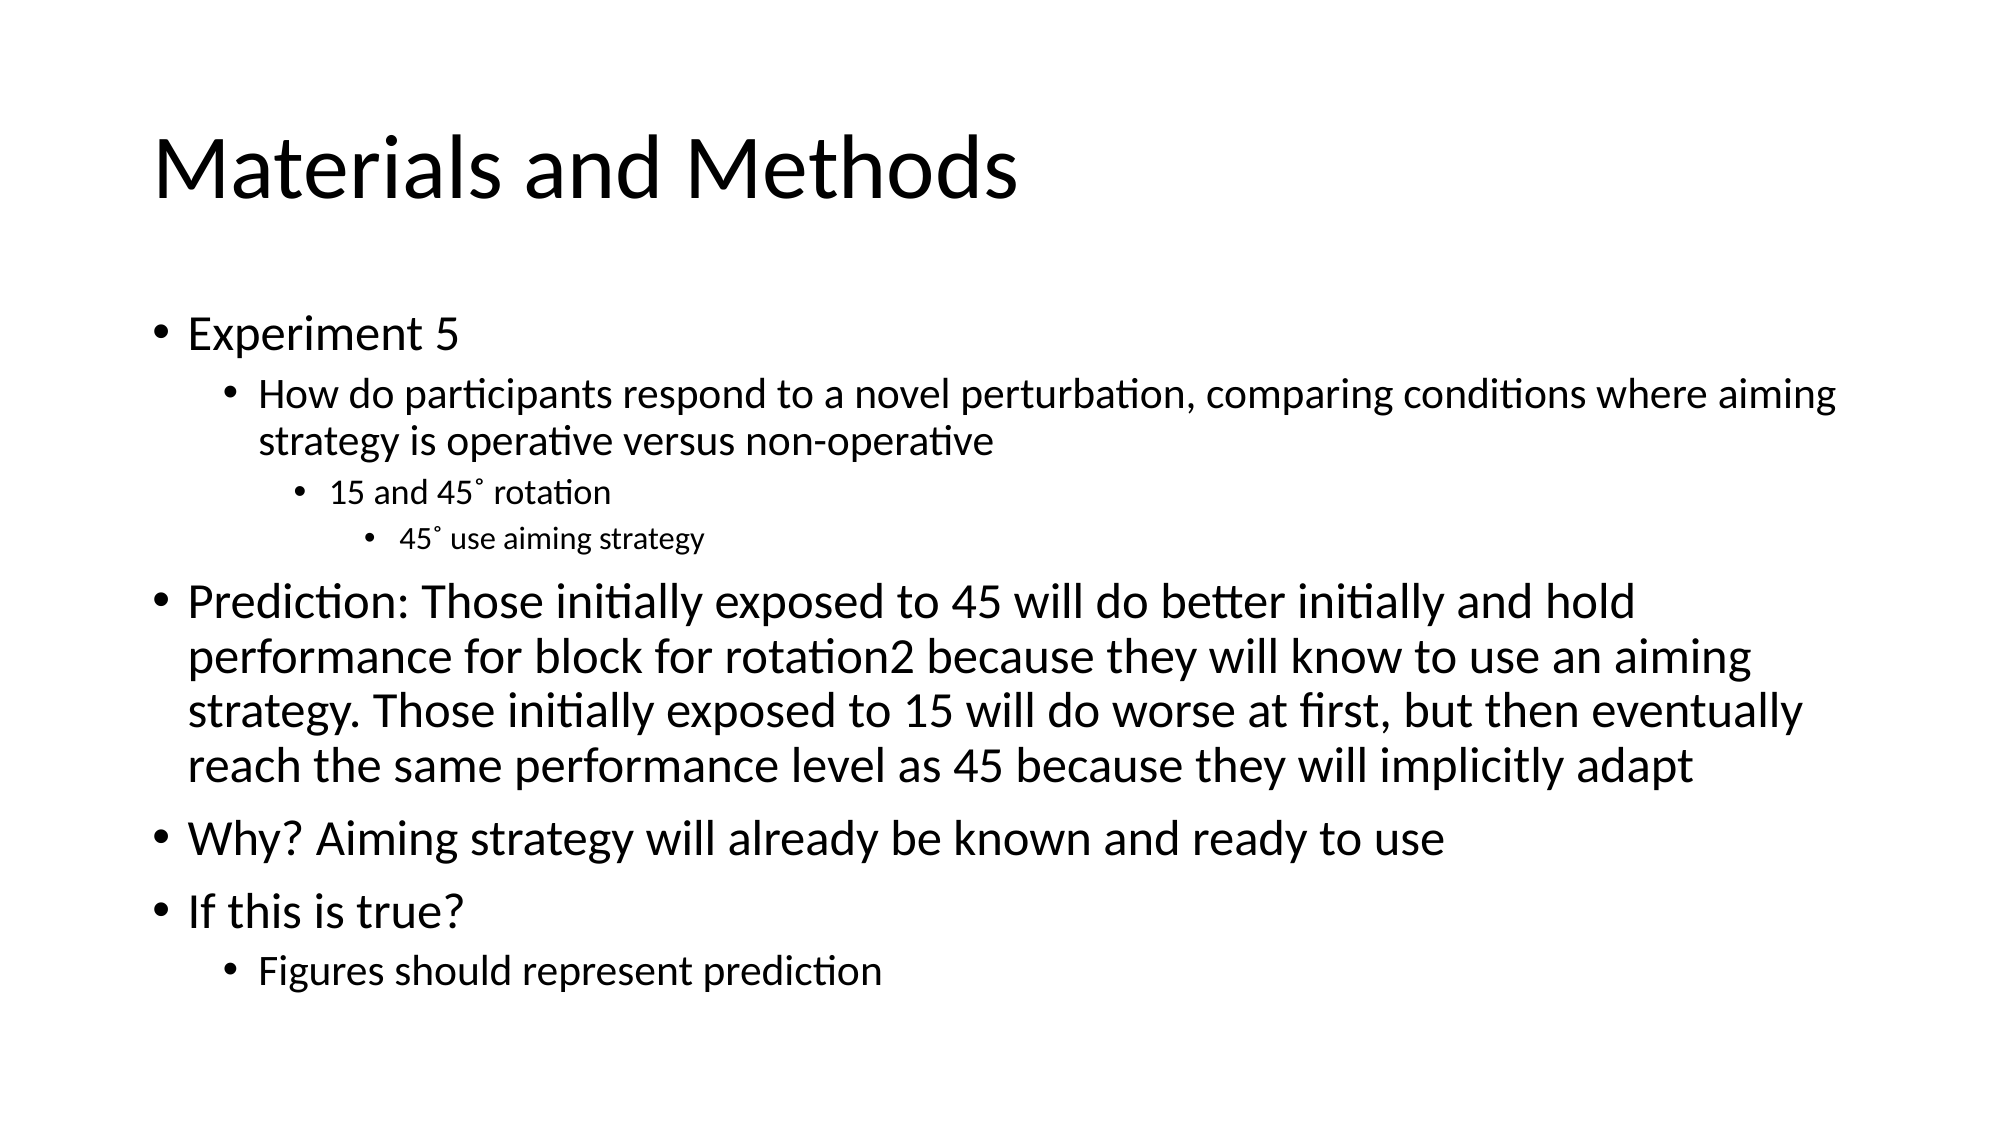

# Materials and Methods
Experiment 5
How do participants respond to a novel perturbation, comparing conditions where aiming strategy is operative versus non-operative
15 and 45˚ rotation
45˚ use aiming strategy
Prediction: Those initially exposed to 45 will do better initially and hold performance for block for rotation2 because they will know to use an aiming strategy. Those initially exposed to 15 will do worse at first, but then eventually reach the same performance level as 45 because they will implicitly adapt
Why? Aiming strategy will already be known and ready to use
If this is true?
Figures should represent prediction